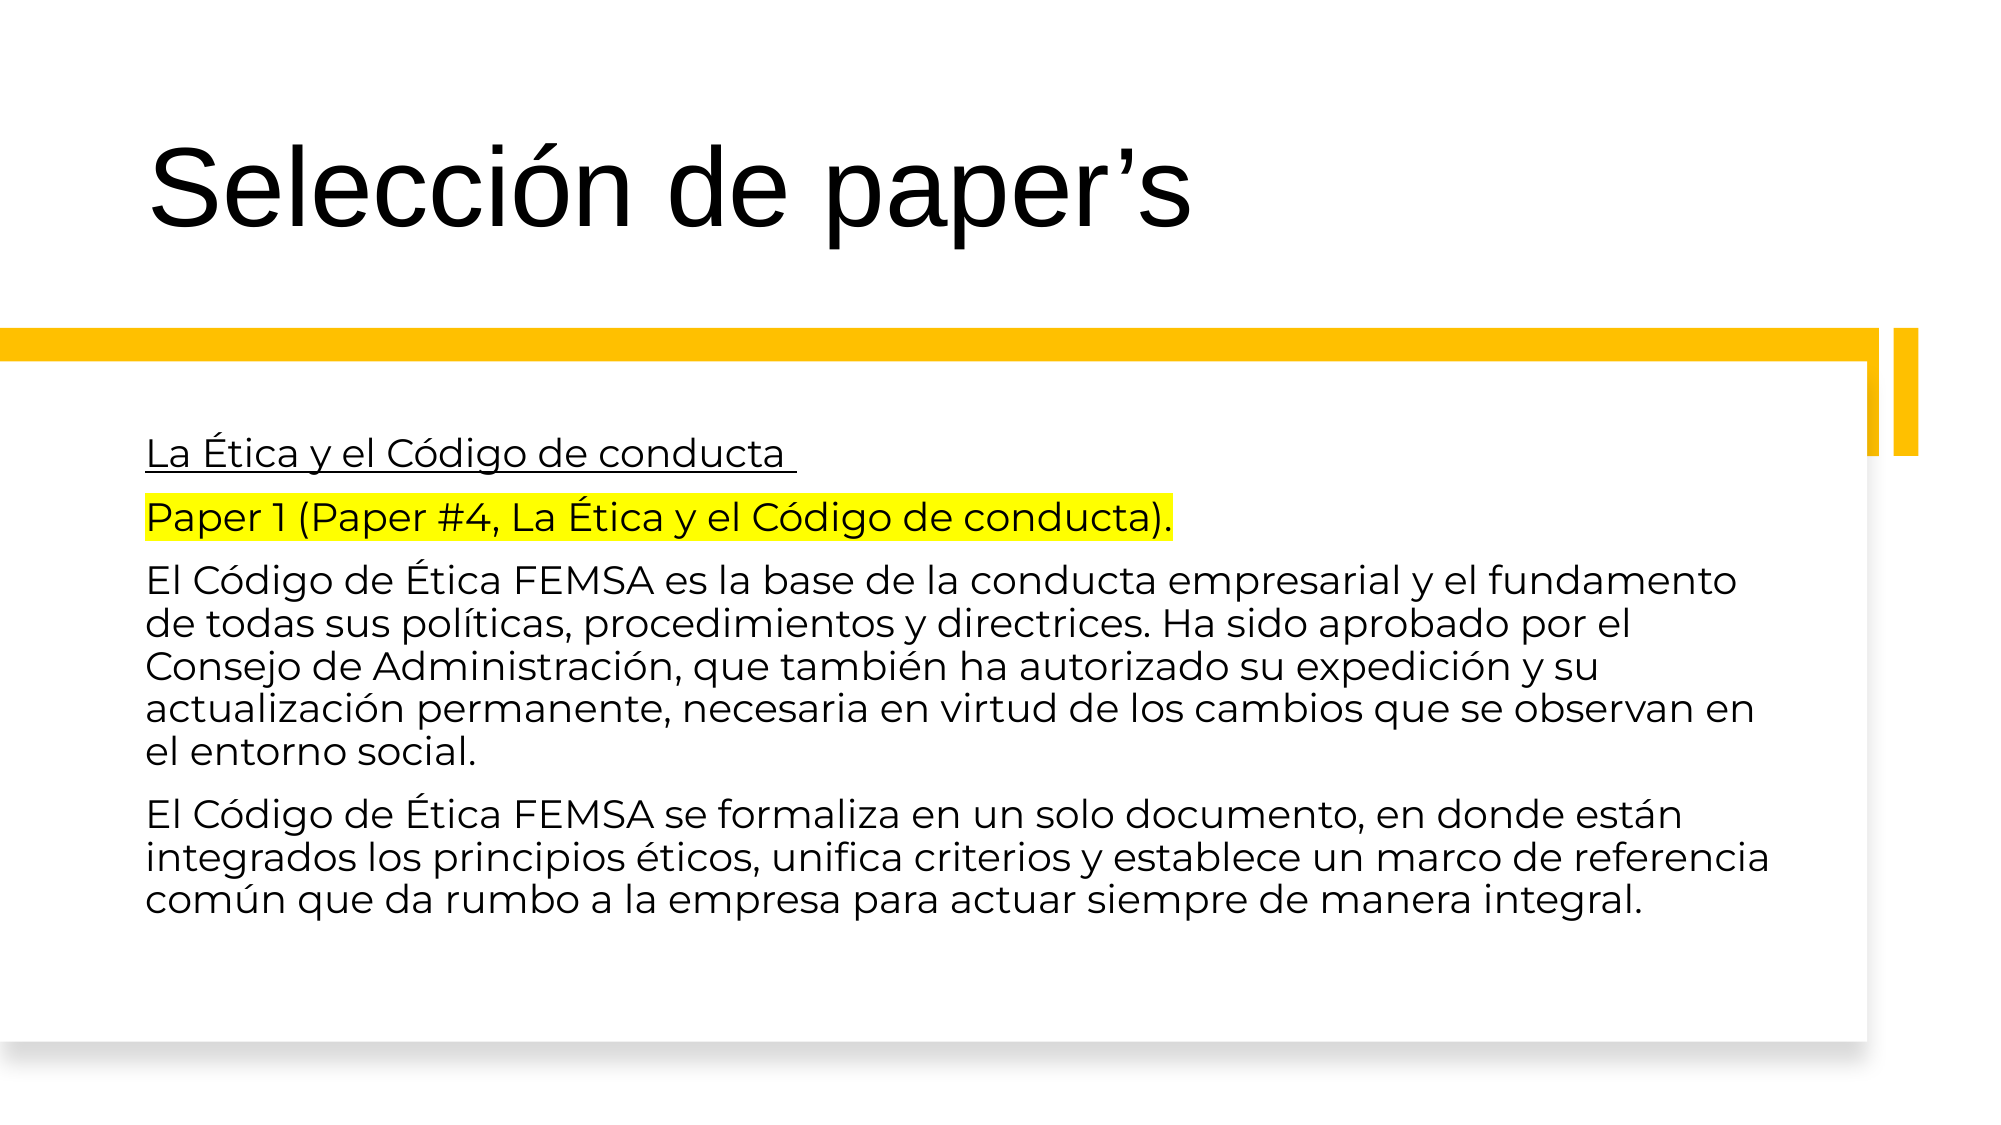

# Selección de paper’s

La Ética y el Código de conducta
Paper 1 (Paper #4, La Ética y el Código de conducta).
El Código de Ética FEMSA es la base de la conducta empresarial y el fundamento de todas sus políticas, procedimientos y directrices. Ha sido aprobado por el Consejo de Administración, que también ha autorizado su expedición y su actualización permanente, necesaria en virtud de los cambios que se observan en el entorno social.
El Código de Ética FEMSA se formaliza en un solo documento, en donde están integrados los principios éticos, unifica criterios y establece un marco de referencia común que da rumbo a la empresa para actuar siempre de manera integral.